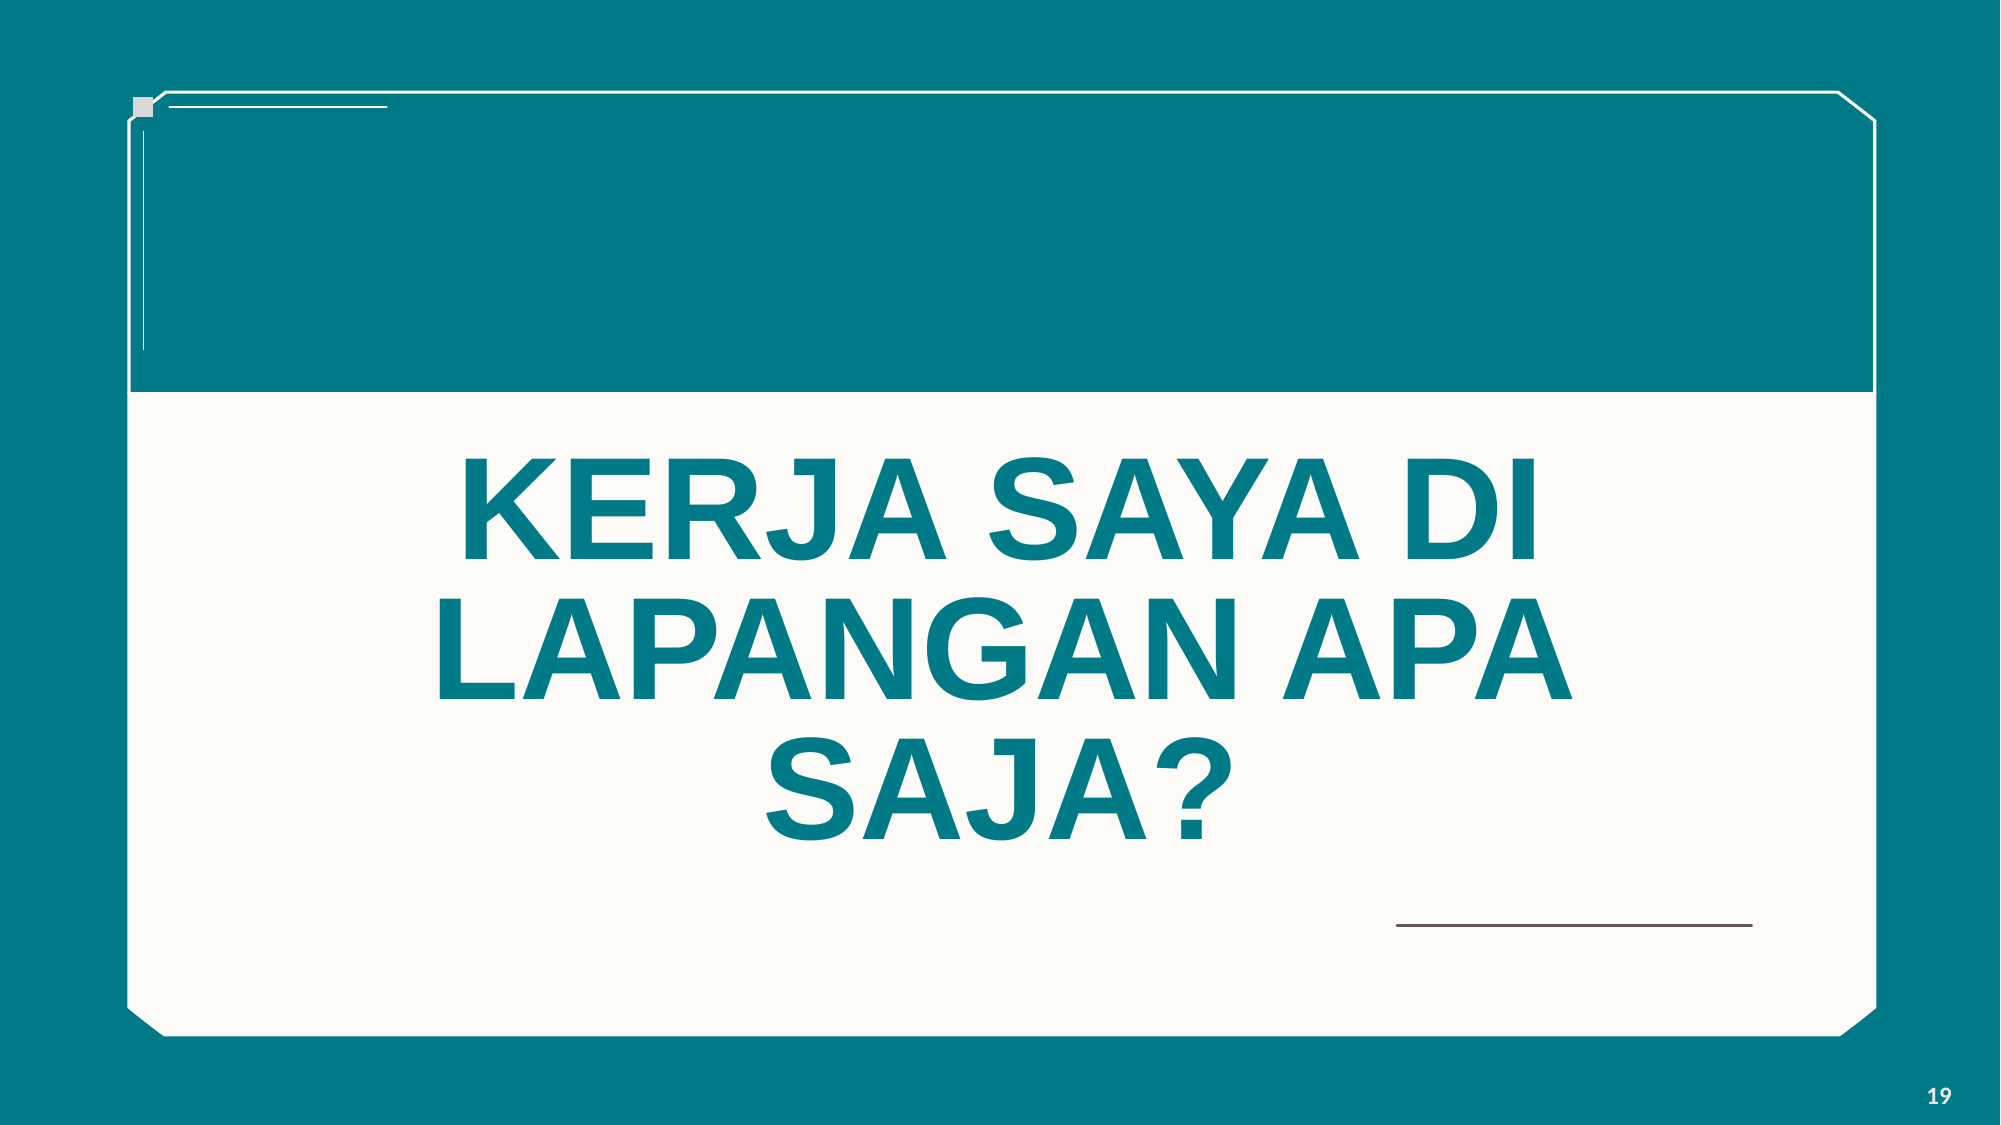

KERJA SAYA DI LAPANGAN APA SAJA?

19